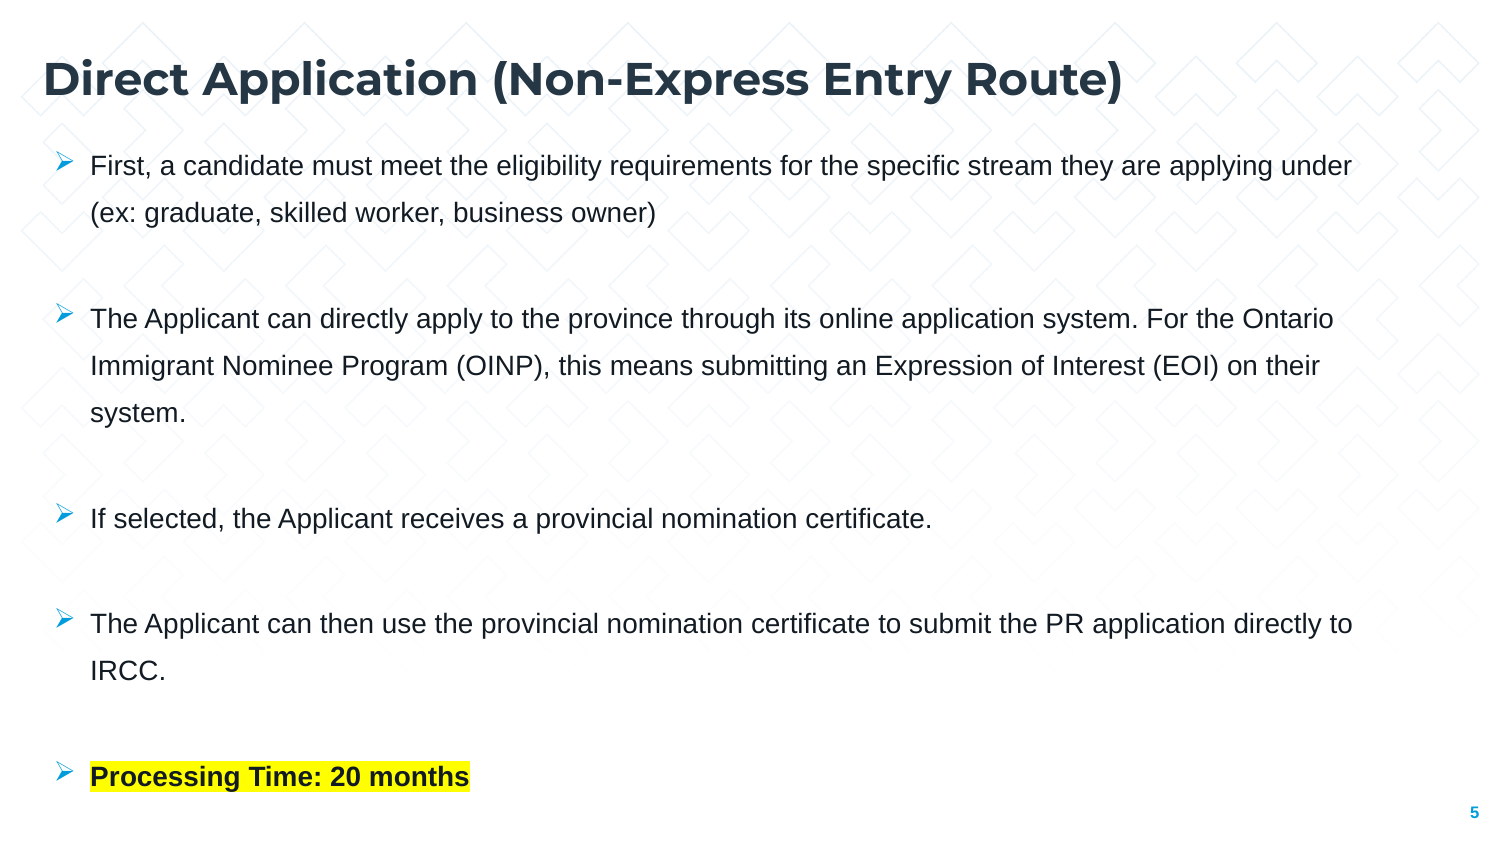

Direct Application (Non-Express Entry Route)
First, a candidate must meet the eligibility requirements for the specific stream they are applying under (ex: graduate, skilled worker, business owner)

The Applicant can directly apply to the province through its online application system. For the Ontario Immigrant Nominee Program (OINP), this means submitting an Expression of Interest (EOI) on their system.

If selected, the Applicant receives a provincial nomination certificate.

The Applicant can then use the provincial nomination certificate to submit the PR application directly to IRCC.

Processing Time: 20 months